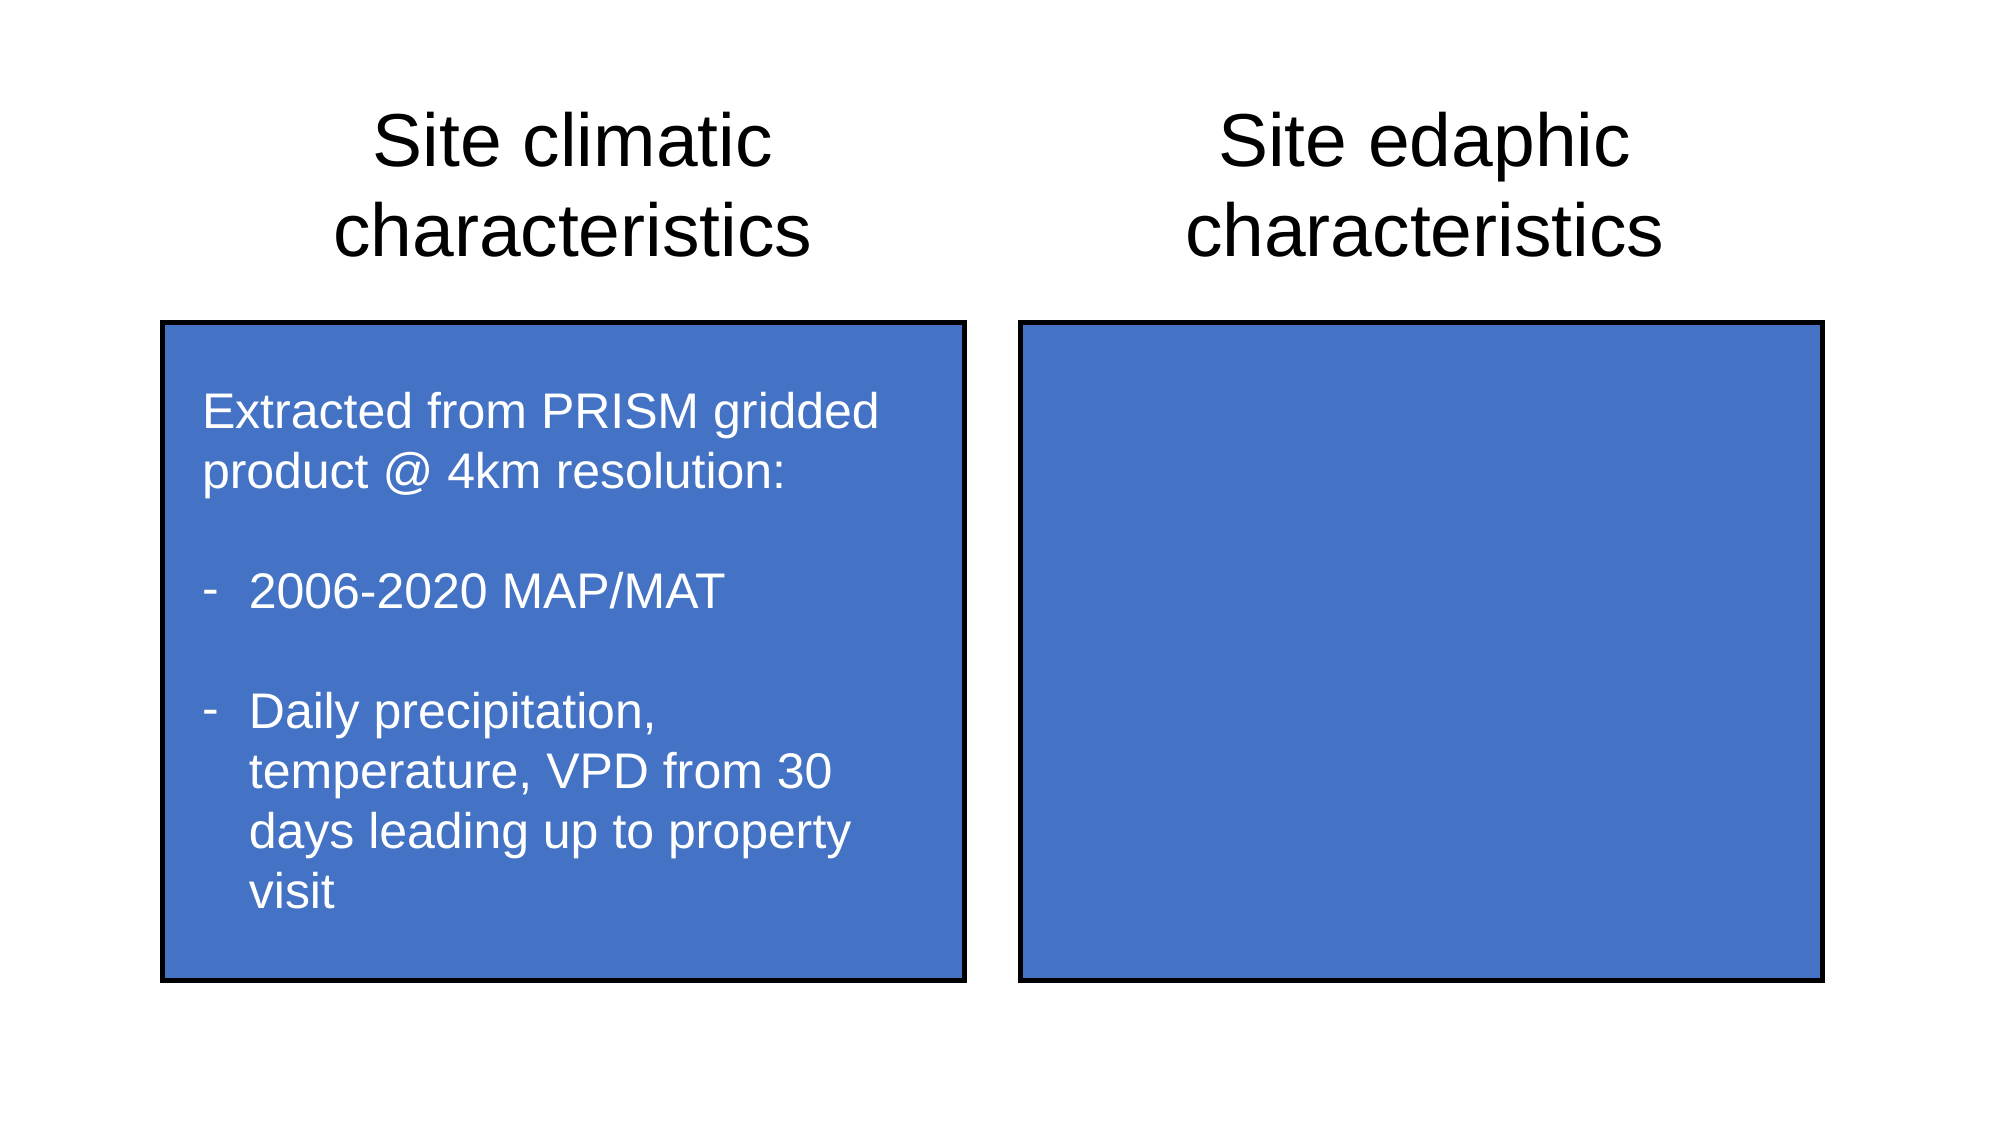

Site climatic
characteristics
Site edaphic
characteristics

Collected from composite soil sample:
[NO3-N]
pH
Texture (% silt, clay, sand)

Estimated using SPLASH v1.0 bioclimatic model:
Relative soil moisture (based on 150mm bucket)

Extracted from PRISM gridded product @ 4km resolution:

2006-2020 MAP/MAT

Daily precipitation, temperature, VPD from 30 days leading up to property visit